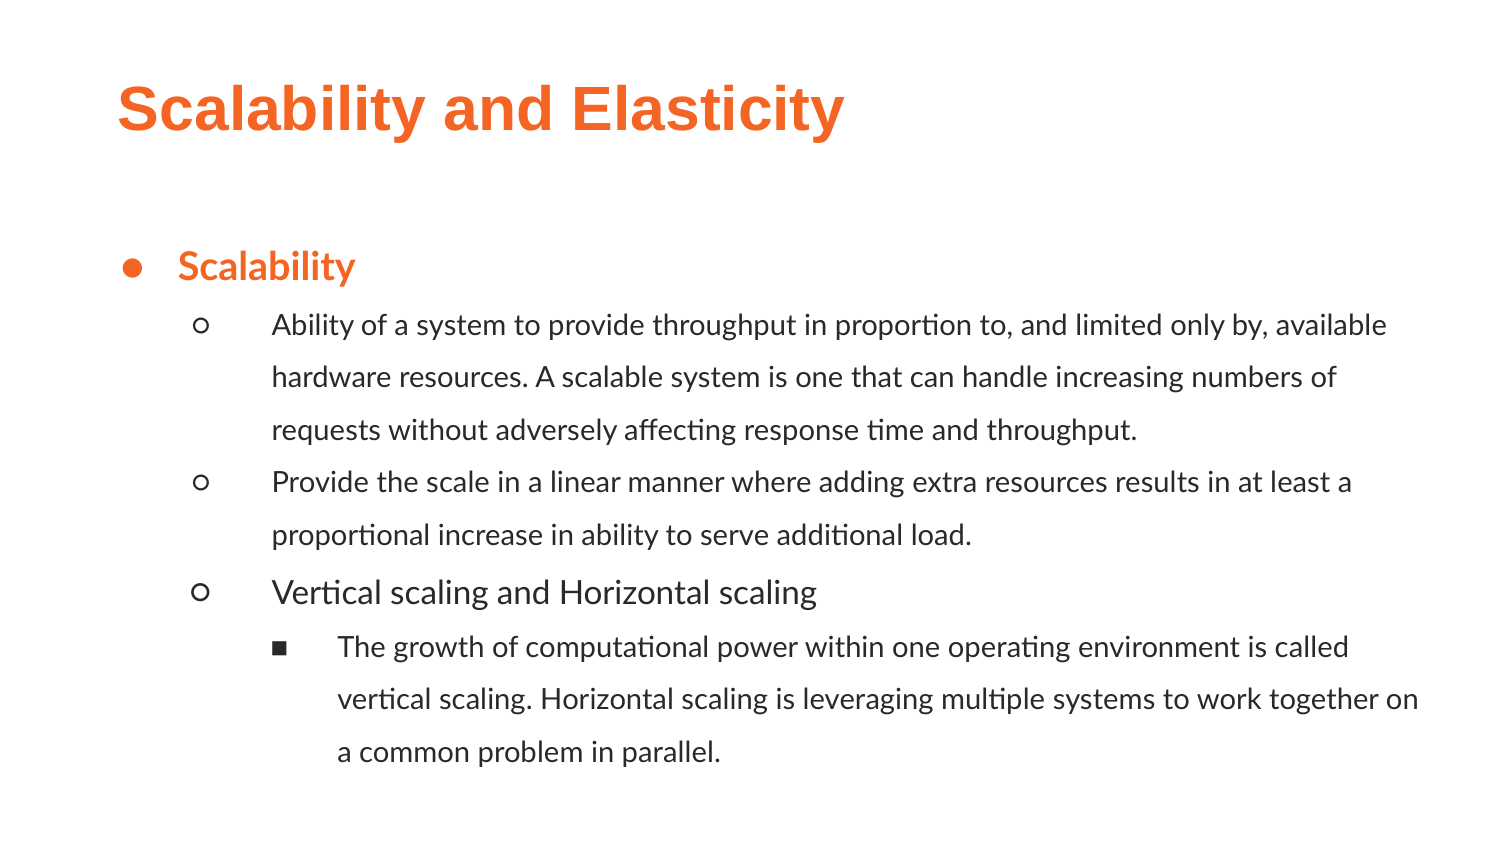

Scalability and Elasticity
Scalability
Ability of a system to provide throughput in proportion to, and limited only by, available hardware resources. A scalable system is one that can handle increasing numbers of requests without adversely affecting response time and throughput.
Provide the scale in a linear manner where adding extra resources results in at least a proportional increase in ability to serve additional load.
Vertical scaling and Horizontal scaling
The growth of computational power within one operating environment is called vertical scaling. Horizontal scaling is leveraging multiple systems to work together on a common problem in parallel.